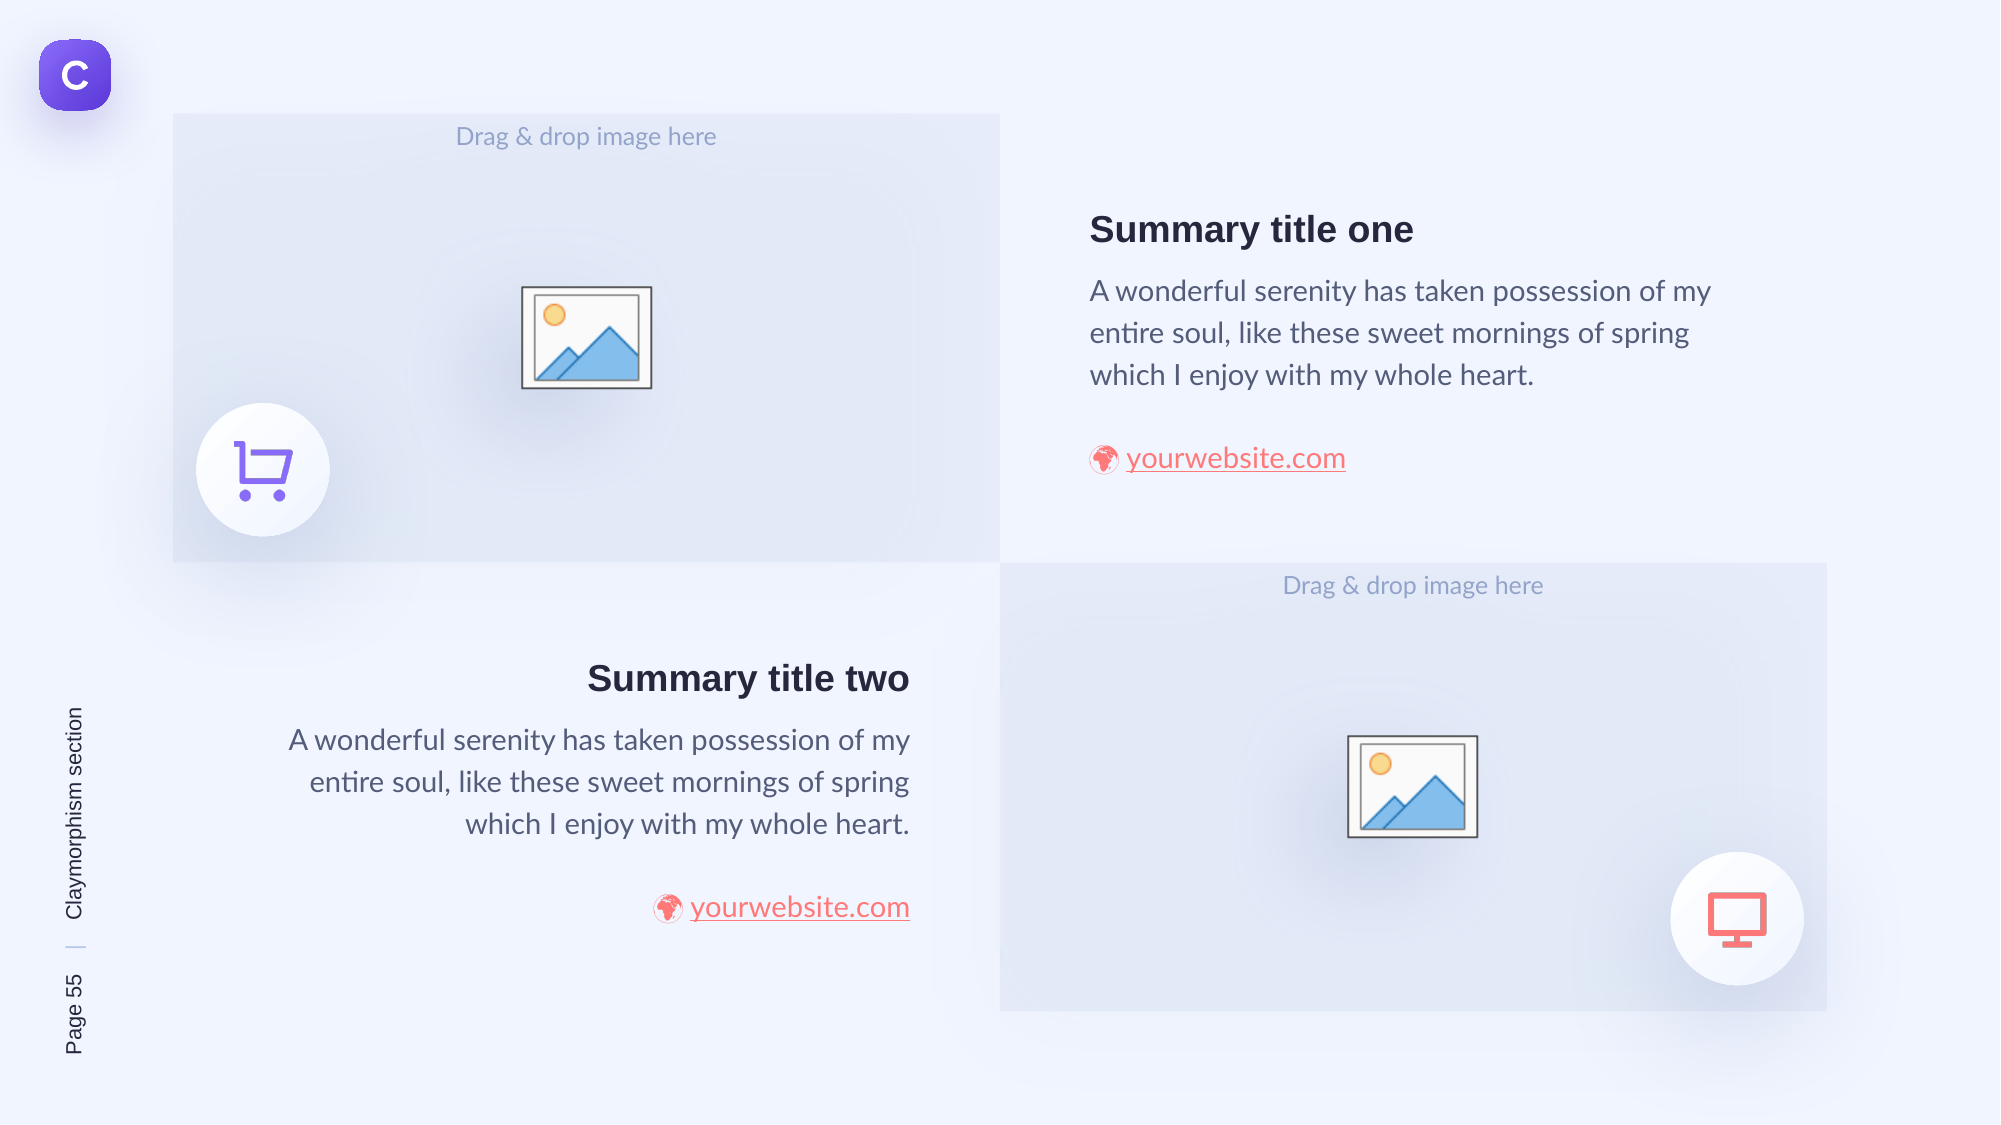

Summary title one
A wonderful serenity has taken possession of my entire soul, like these sweet mornings of spring which I enjoy with my whole heart.

🌍 yourwebsite.com

Summary title two
A wonderful serenity has taken possession of my entire soul, like these sweet mornings of spring which I enjoy with my whole heart.

🌍 yourwebsite.com